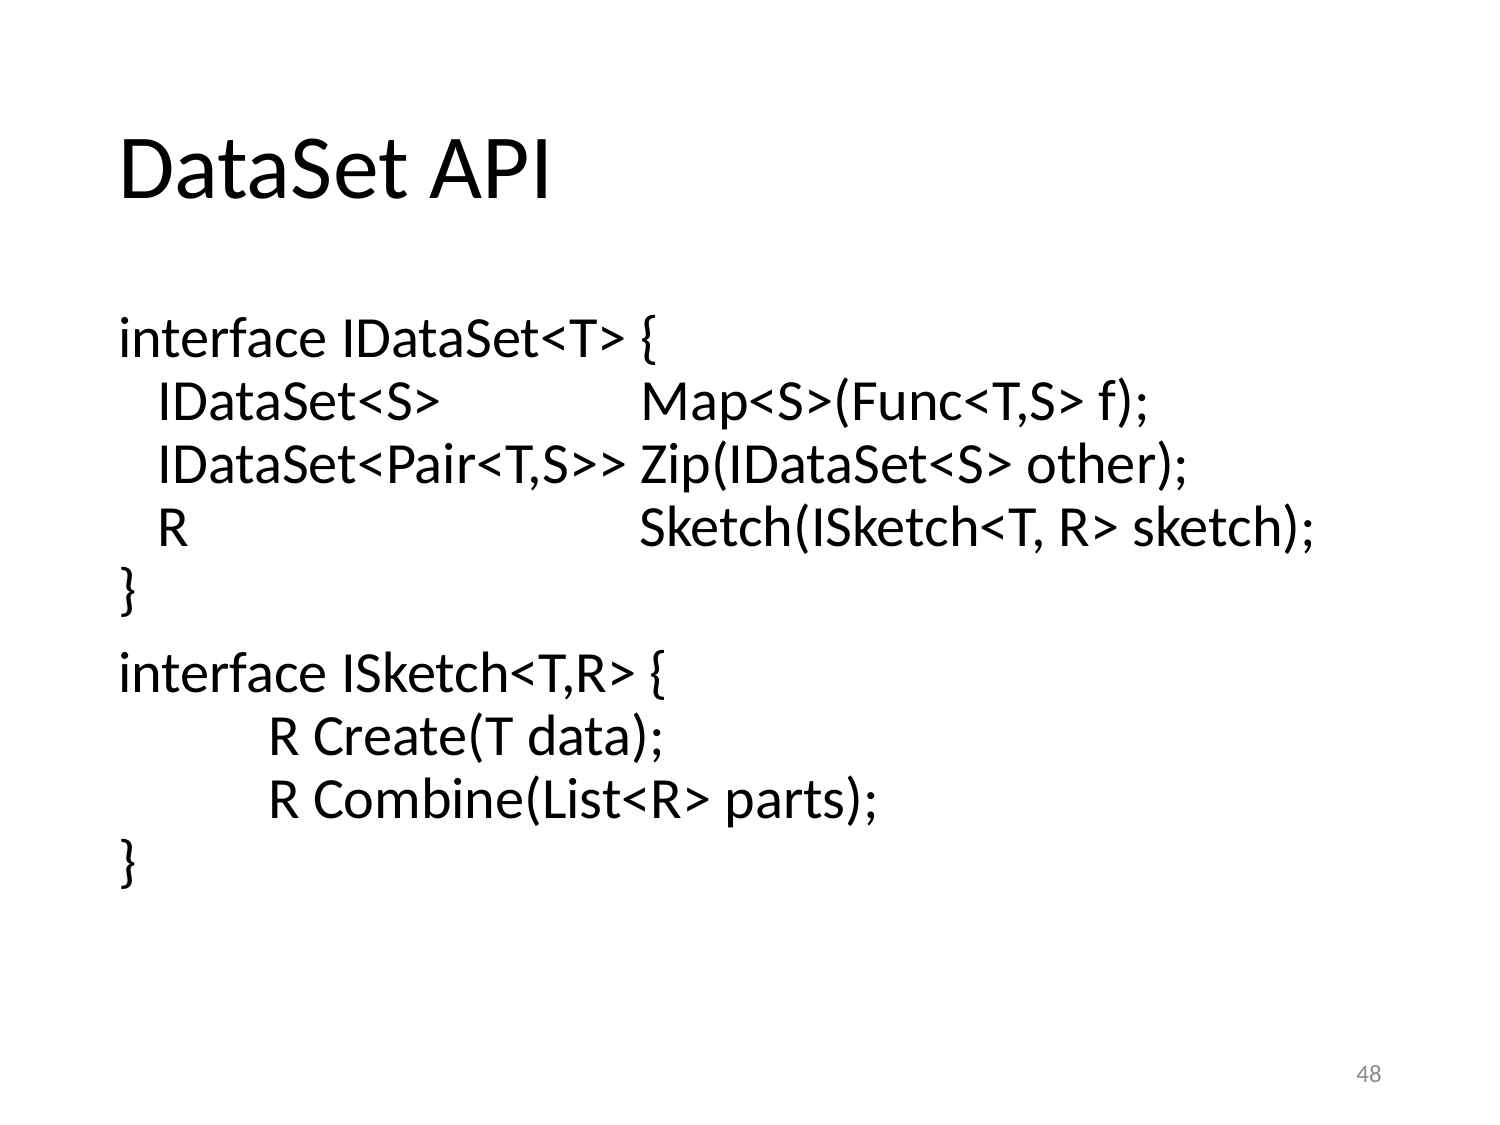

# DataSet API
interface IDataSet<T> {
   IDataSet<S>               Map<S>(Func<T,S> f);
   IDataSet<Pair<T,S>> Zip(IDataSet<S> other);
   R                                  Sketch(ISketch<T, R> sketch);
}
interface ISketch<T,R> {
	R Create(T data);
	R Combine(List<R> parts);
}
48